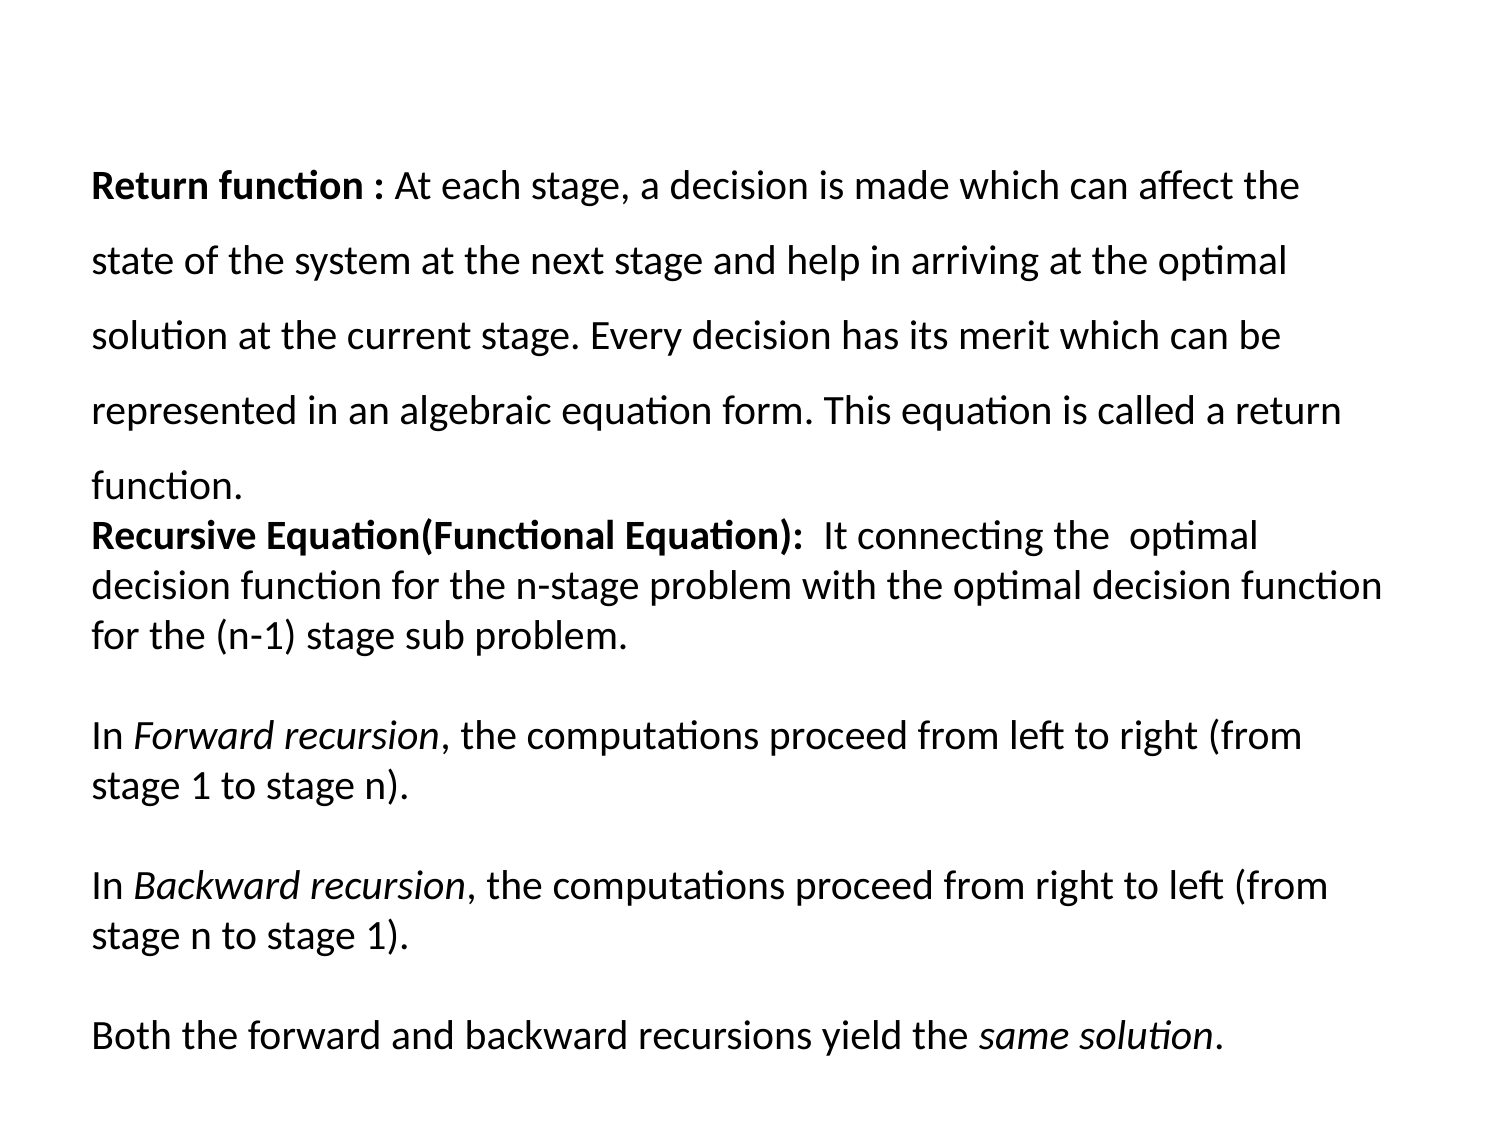

Return function : At each stage, a decision is made which can affect the state of the system at the next stage and help in arriving at the optimal solution at the current stage. Every decision has its merit which can be represented in an algebraic equation form. This equation is called a return function.
Recursive Equation(Functional Equation):  It connecting the  optimal decision function for the n-stage problem with the optimal decision function for the (n-1) stage sub problem.

In Forward recursion, the computations proceed from left to right (from stage 1 to stage n).

In Backward recursion, the computations proceed from right to left (from stage n to stage 1).

Both the forward and backward recursions yield the same solution.